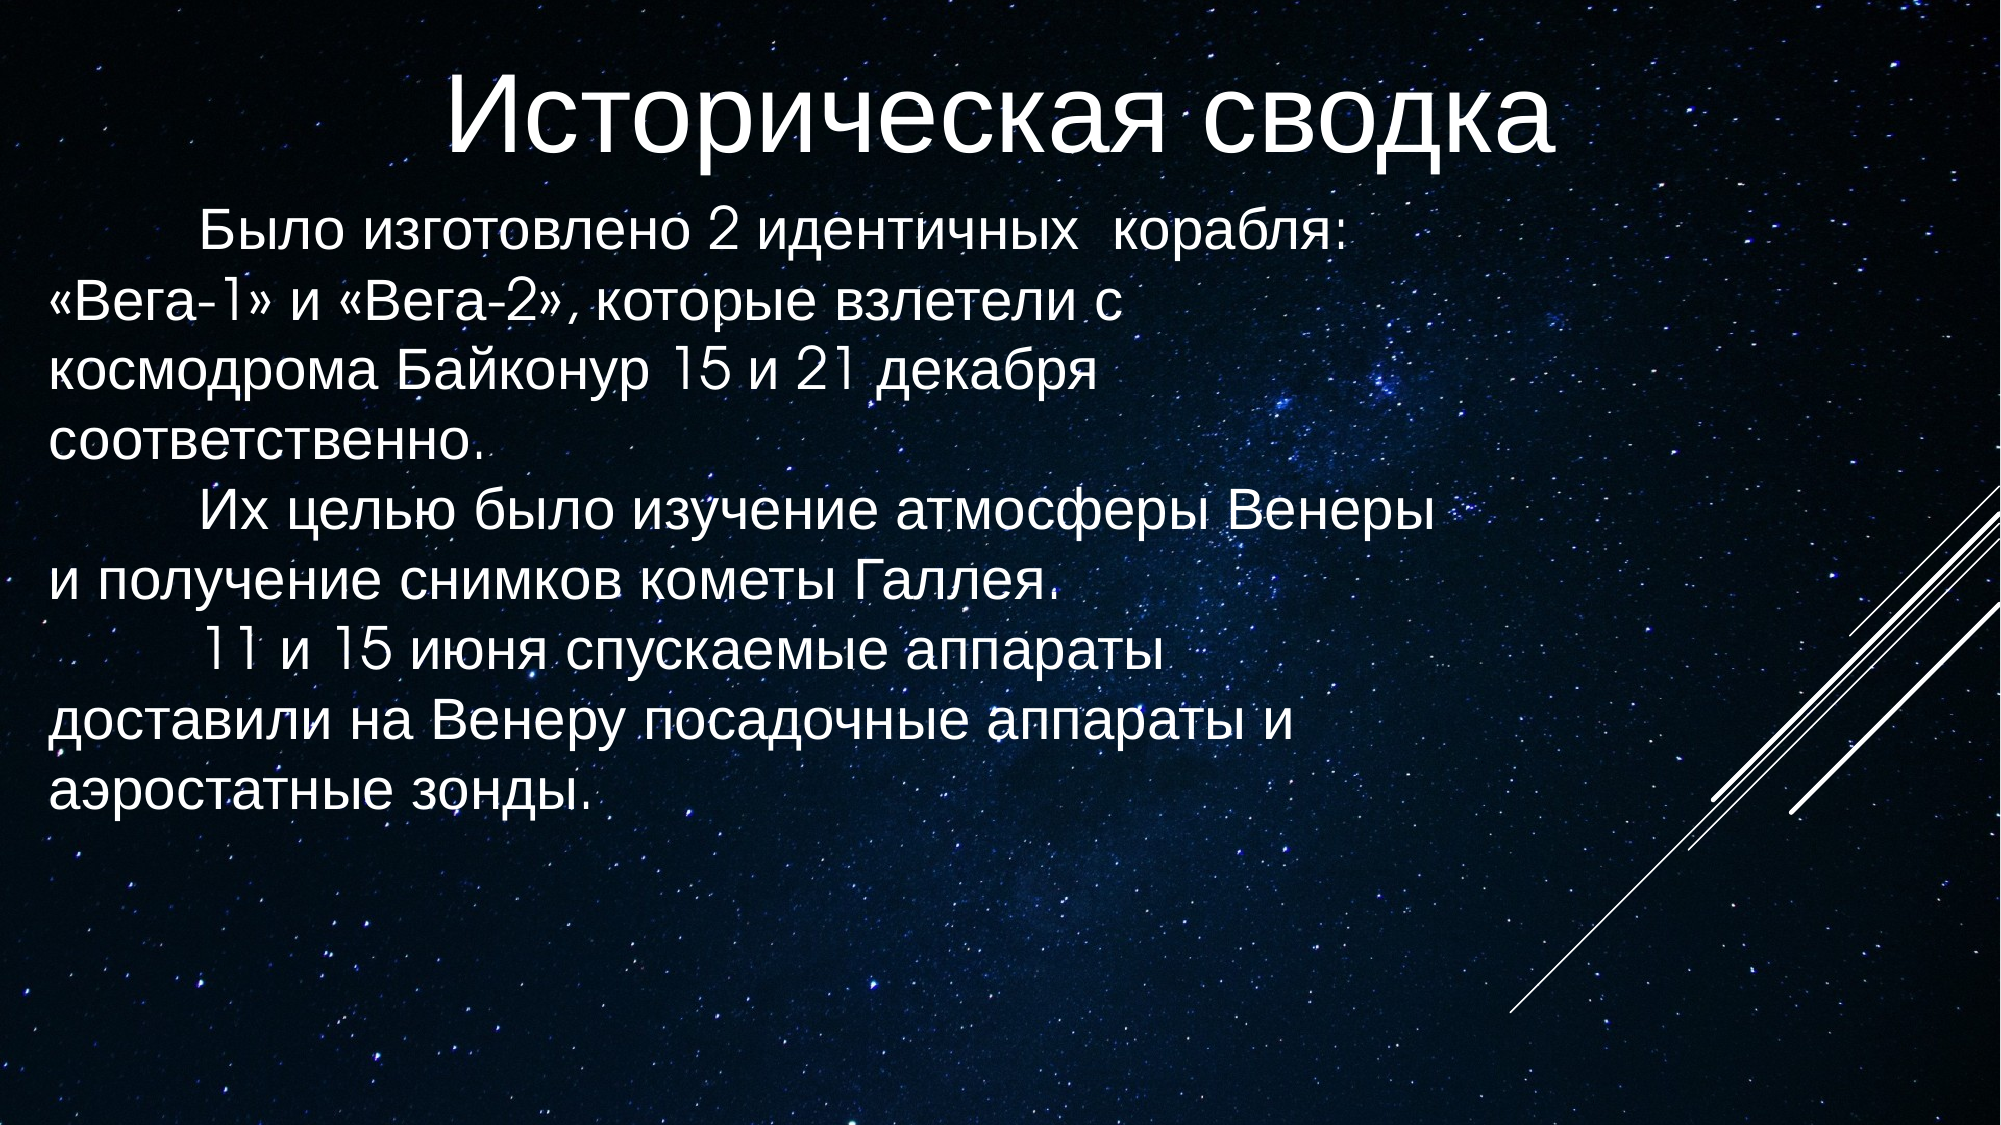

Историческая сводка
	Было изготовлено 2 идентичных  корабля: «Вега-1» и «Вега-2», которые взлетели с космодрома Байконур 15 и 21 декабря соответственно.
	Их целью было изучение атмосферы Венеры и получение снимков кометы Галлея.
	11 и 15 июня спускаемые аппараты доставили на Венеру посадочные аппараты и аэростатные зонды.